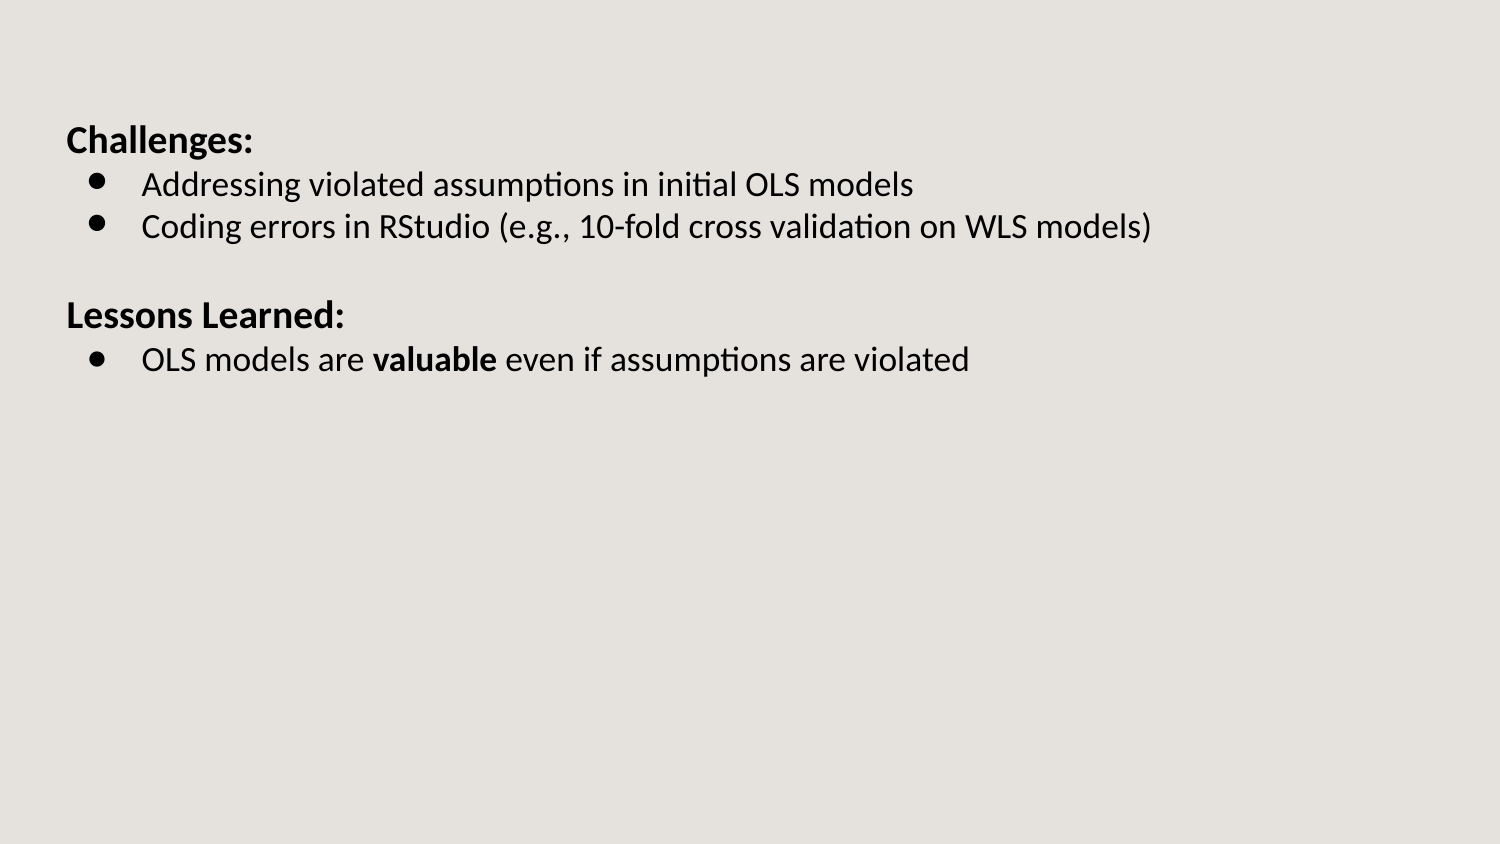

Challenges:
Addressing violated assumptions in initial OLS models
Coding errors in RStudio (e.g., 10-fold cross validation on WLS models)

Lessons Learned:
OLS models are valuable even if assumptions are violated